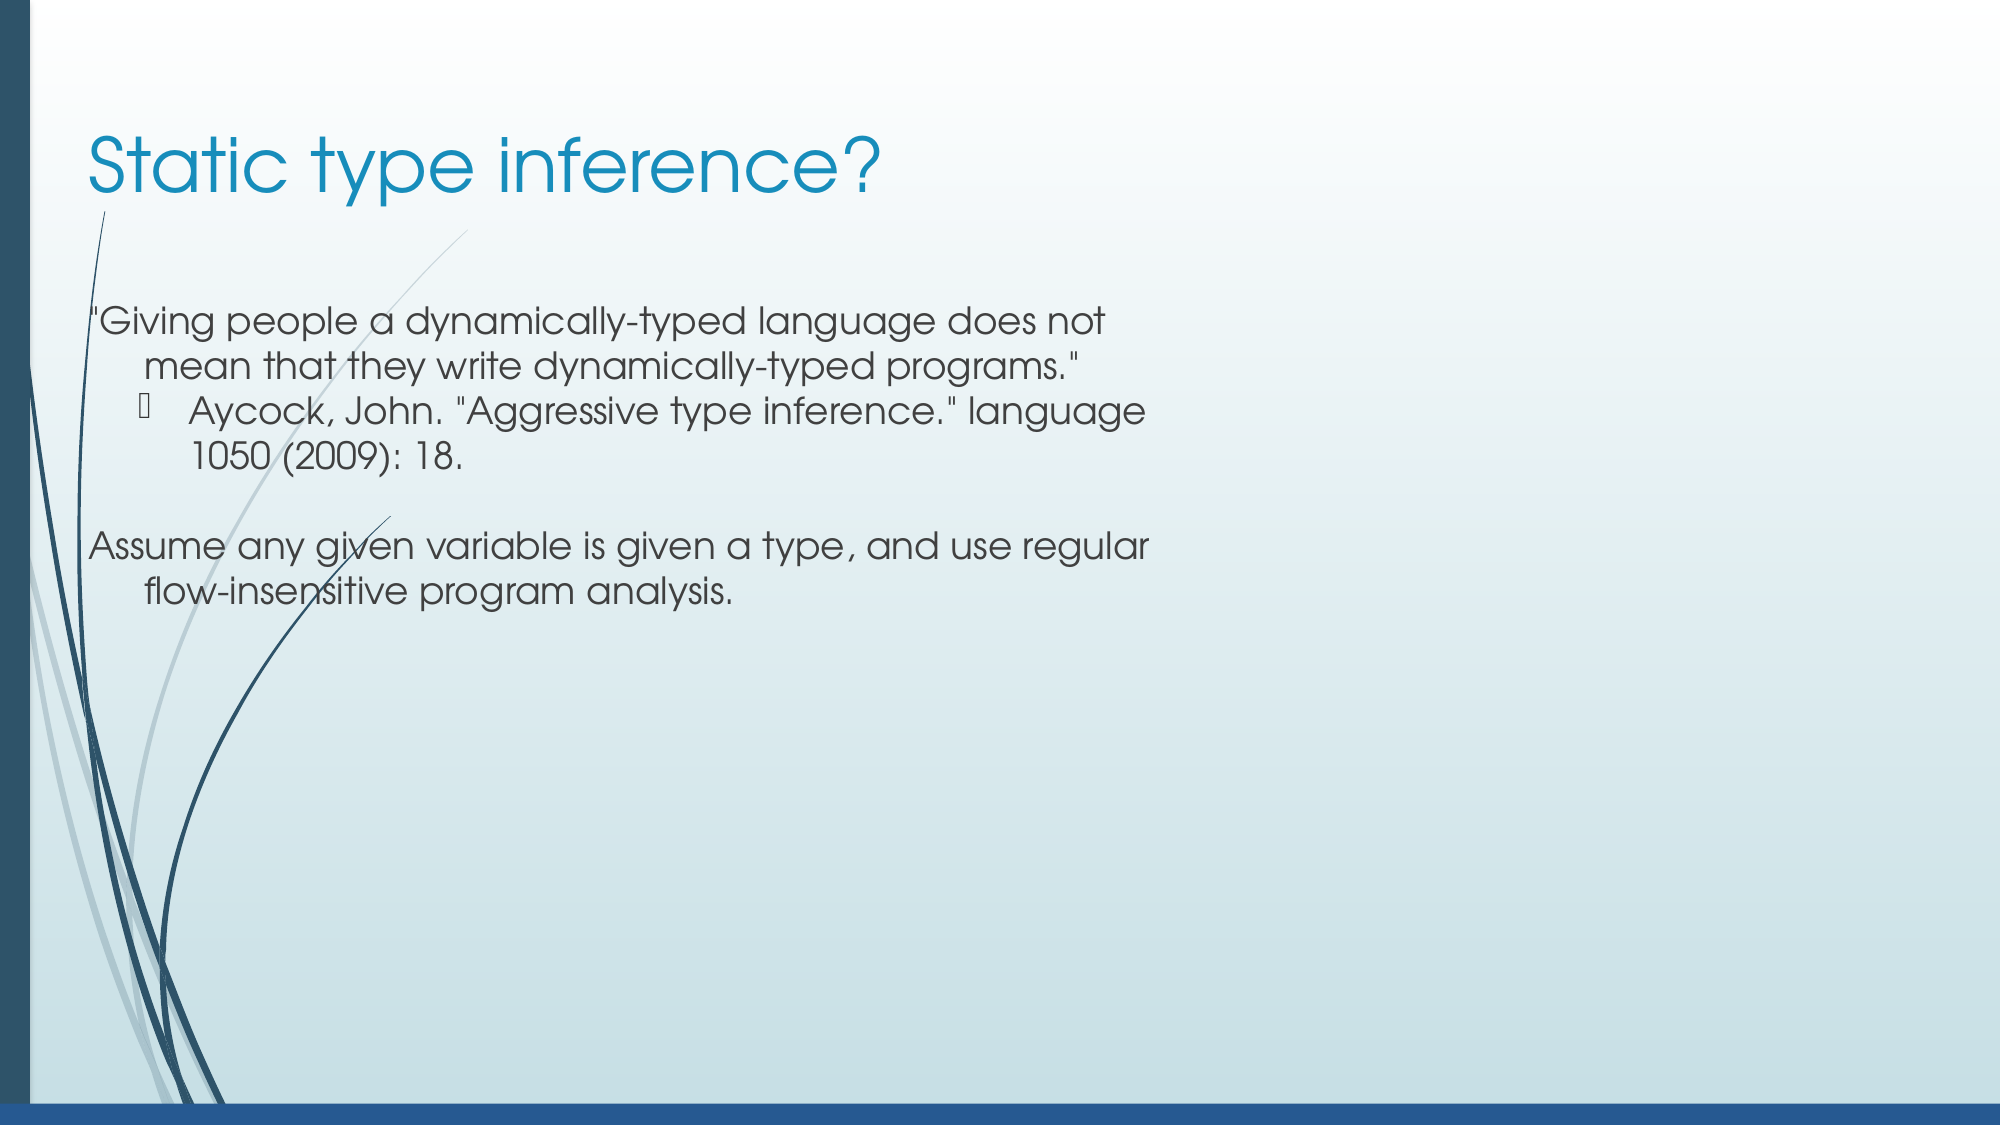

# Static type inference?
"Giving people a dynamically-typed language does not mean that they write dynamically-typed programs."
Aycock, John. "Aggressive type inference." language 1050 (2009): 18.

Assume any given variable is given a type, and use regular flow-insensitive program analysis.